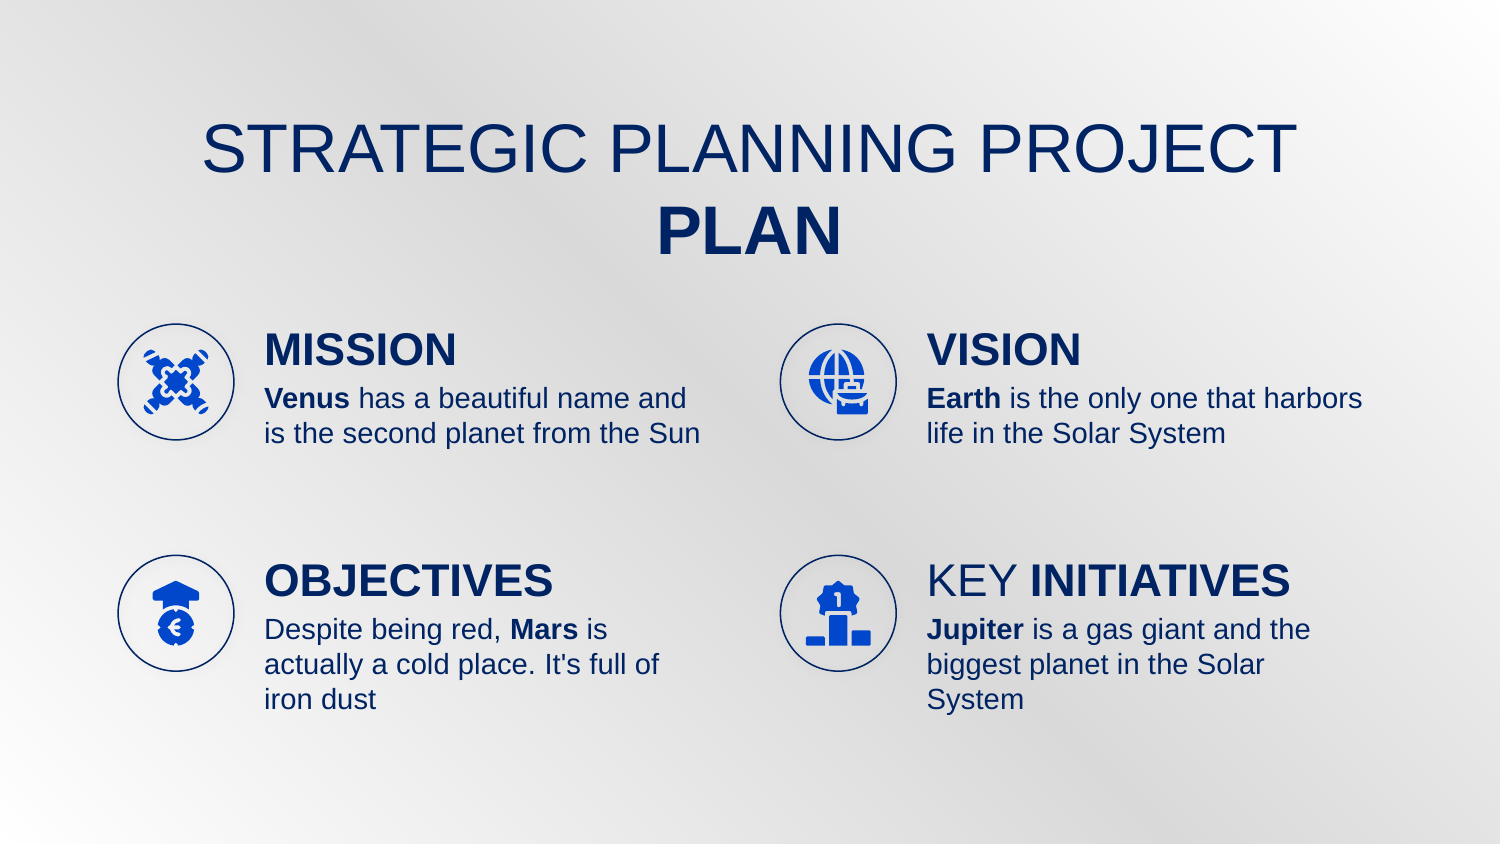

STRATEGIC PLANNING PROJECT PLAN
# MISSION
VISION

Venus has a beautiful name and is the second planet from the Sun
Earth is the only one that harbors life in the Solar System
OBJECTIVES
KEY INITIATIVES

Despite being red, Mars is actually a cold place. It's full of iron dust
Jupiter is a gas giant and the biggest planet in the Solar System